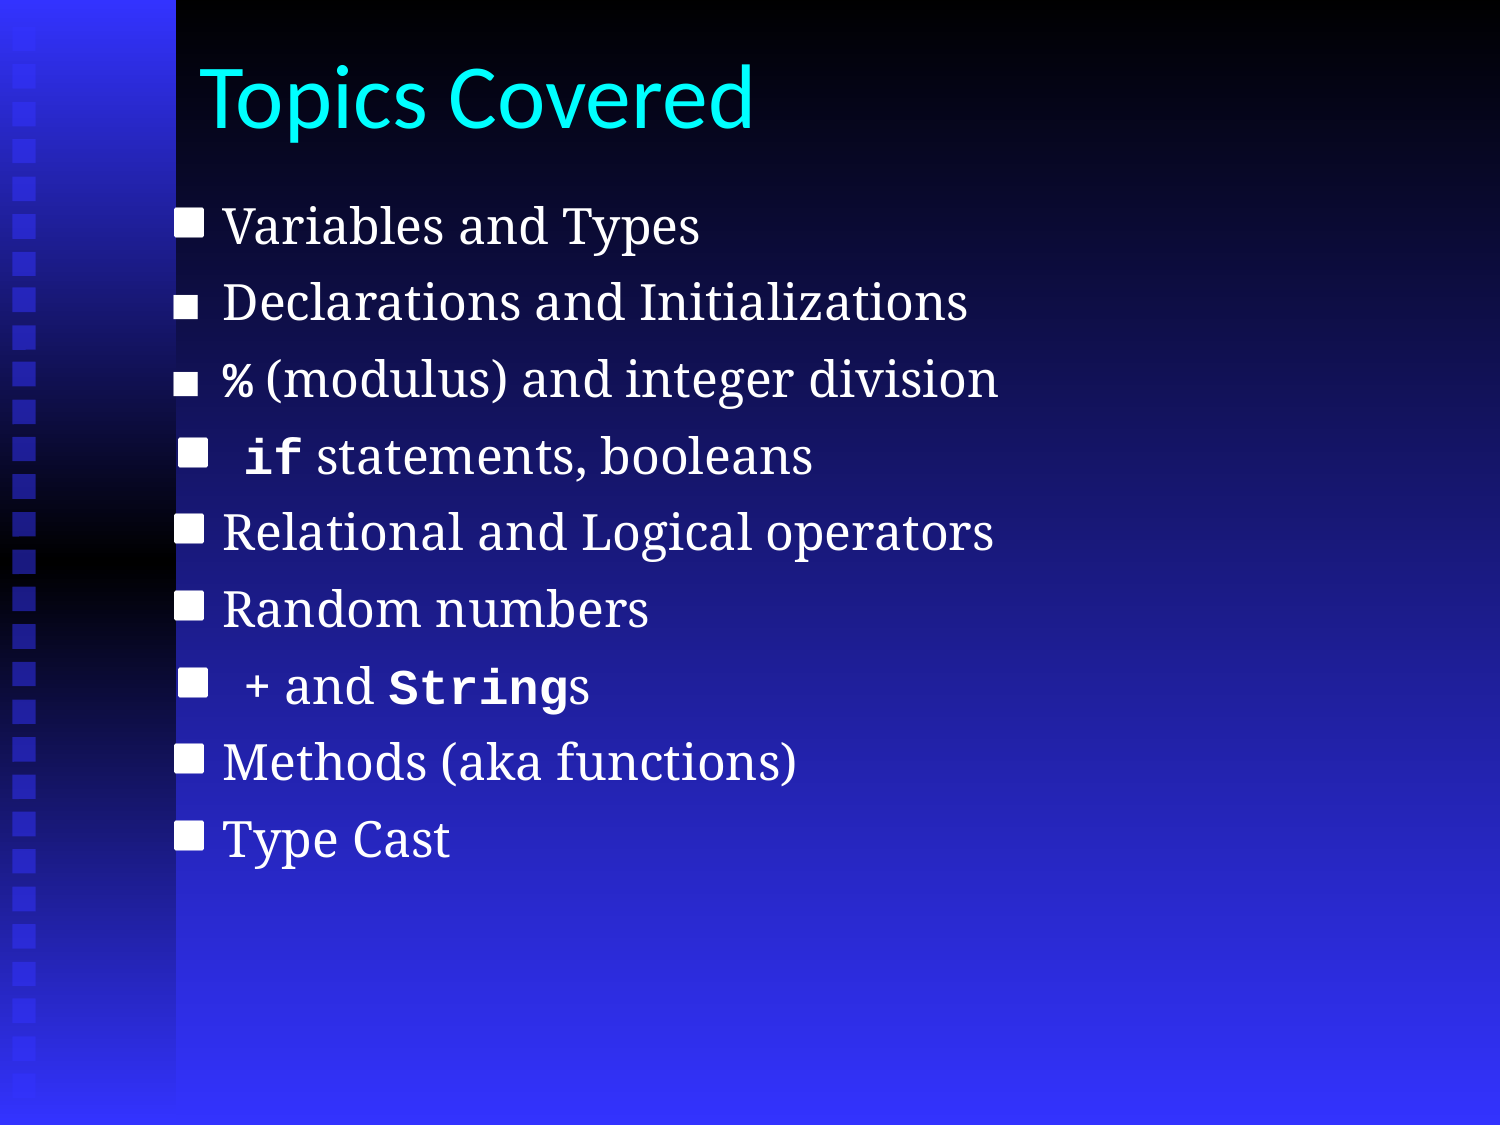

Topics Covered
Variables and Types
Declarations and Initializations
% (modulus) and integer division
if statements, booleans
Relational and Logical operators
Random numbers
+ and Strings
Methods (aka functions)
Type Cast

4